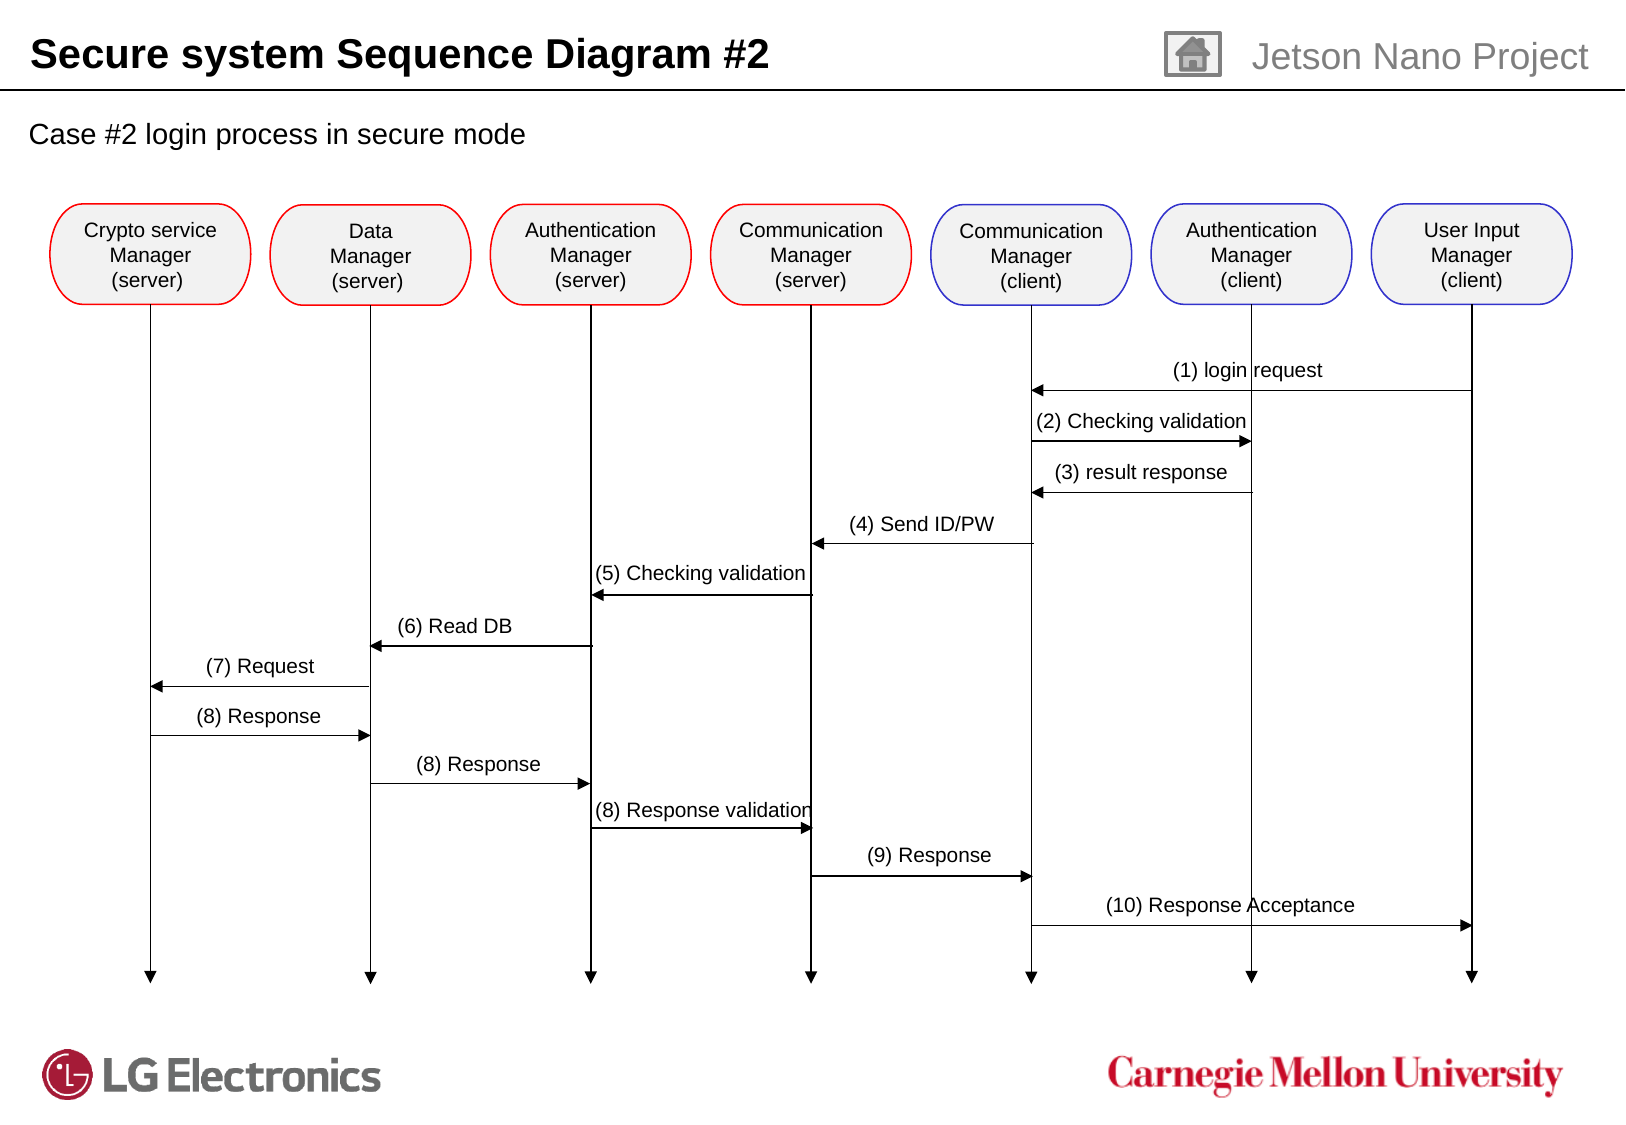

Secure system Sequence Diagram #2
Jetson Nano Project

Case #2 login process in secure mode
Crypto service
Manager
(server)
Authentication Manager
(client)
User Input Manager
(client)
Authentication Manager
(server)
Communication Manager
(server)
Communication Manager
(client)
Data
Manager
(server)
(1) login request

(2) Checking validation

(3) result response

(4) Send ID/PW

(5) Checking validation

(6) Read DB

(7) Request

(8) Response

(8) Response

(8) Response validation

(9) Response

(10) Response Acceptance